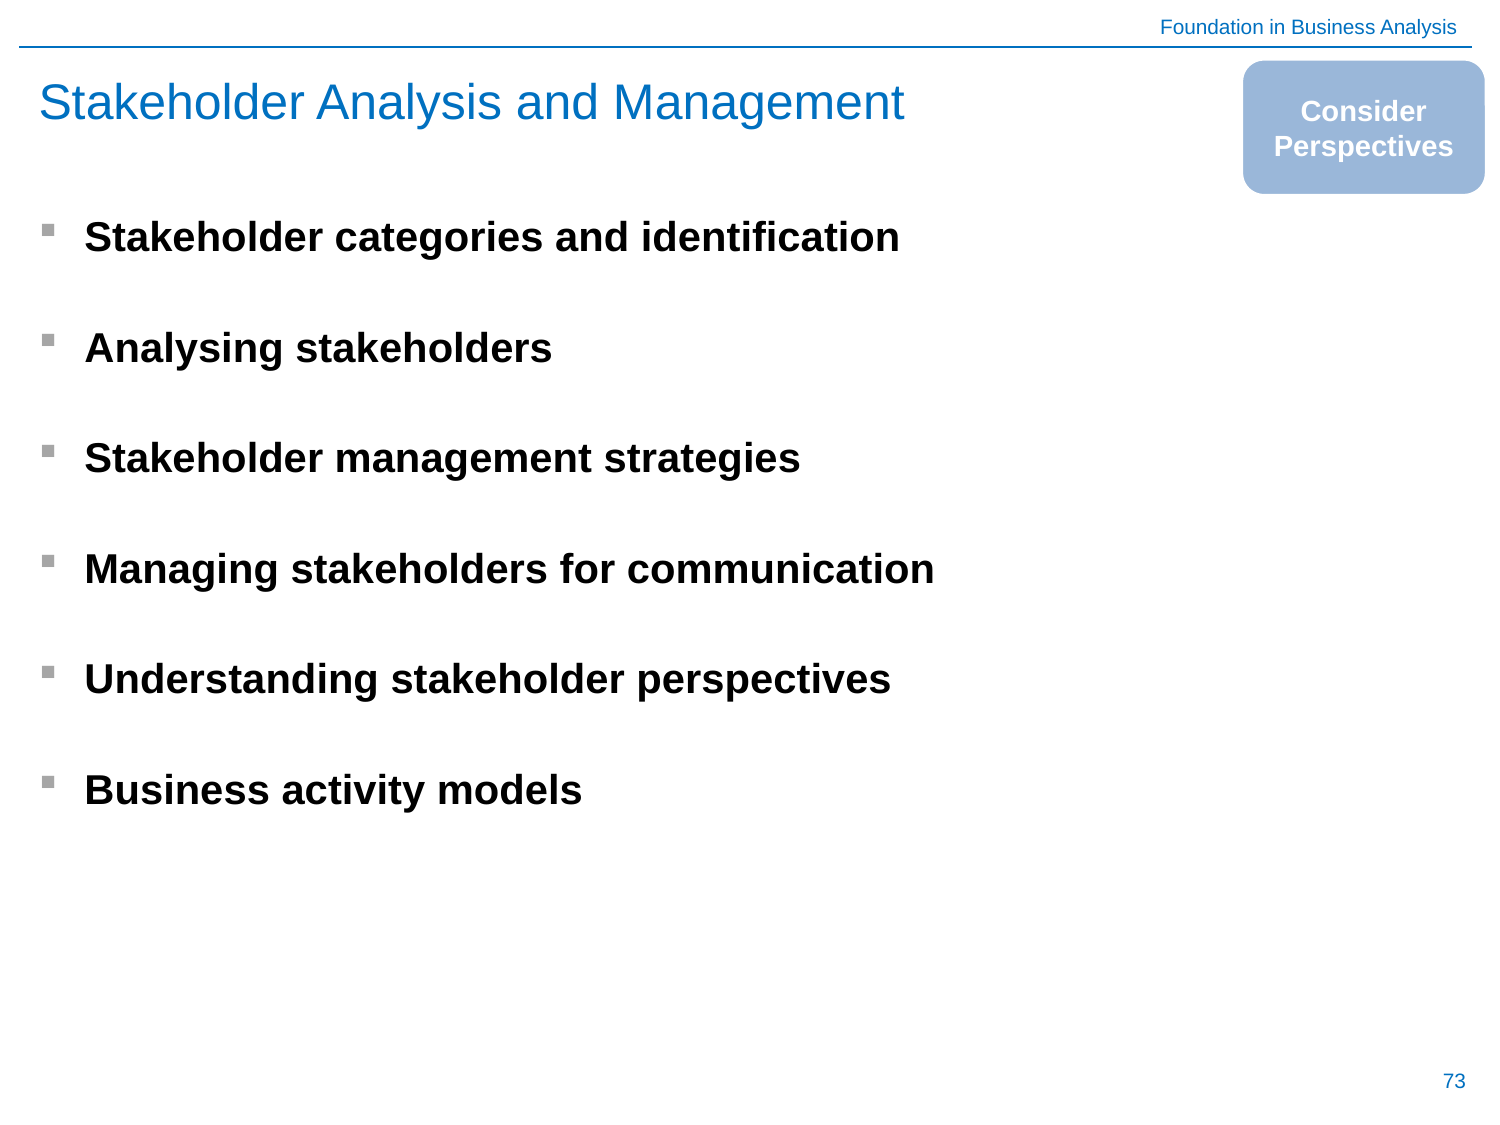

# Stakeholder Analysis and Management
Consider Perspectives
Stakeholder categories and identification
Analysing stakeholders
Stakeholder management strategies
Managing stakeholders for communication
Understanding stakeholder perspectives
Business activity models